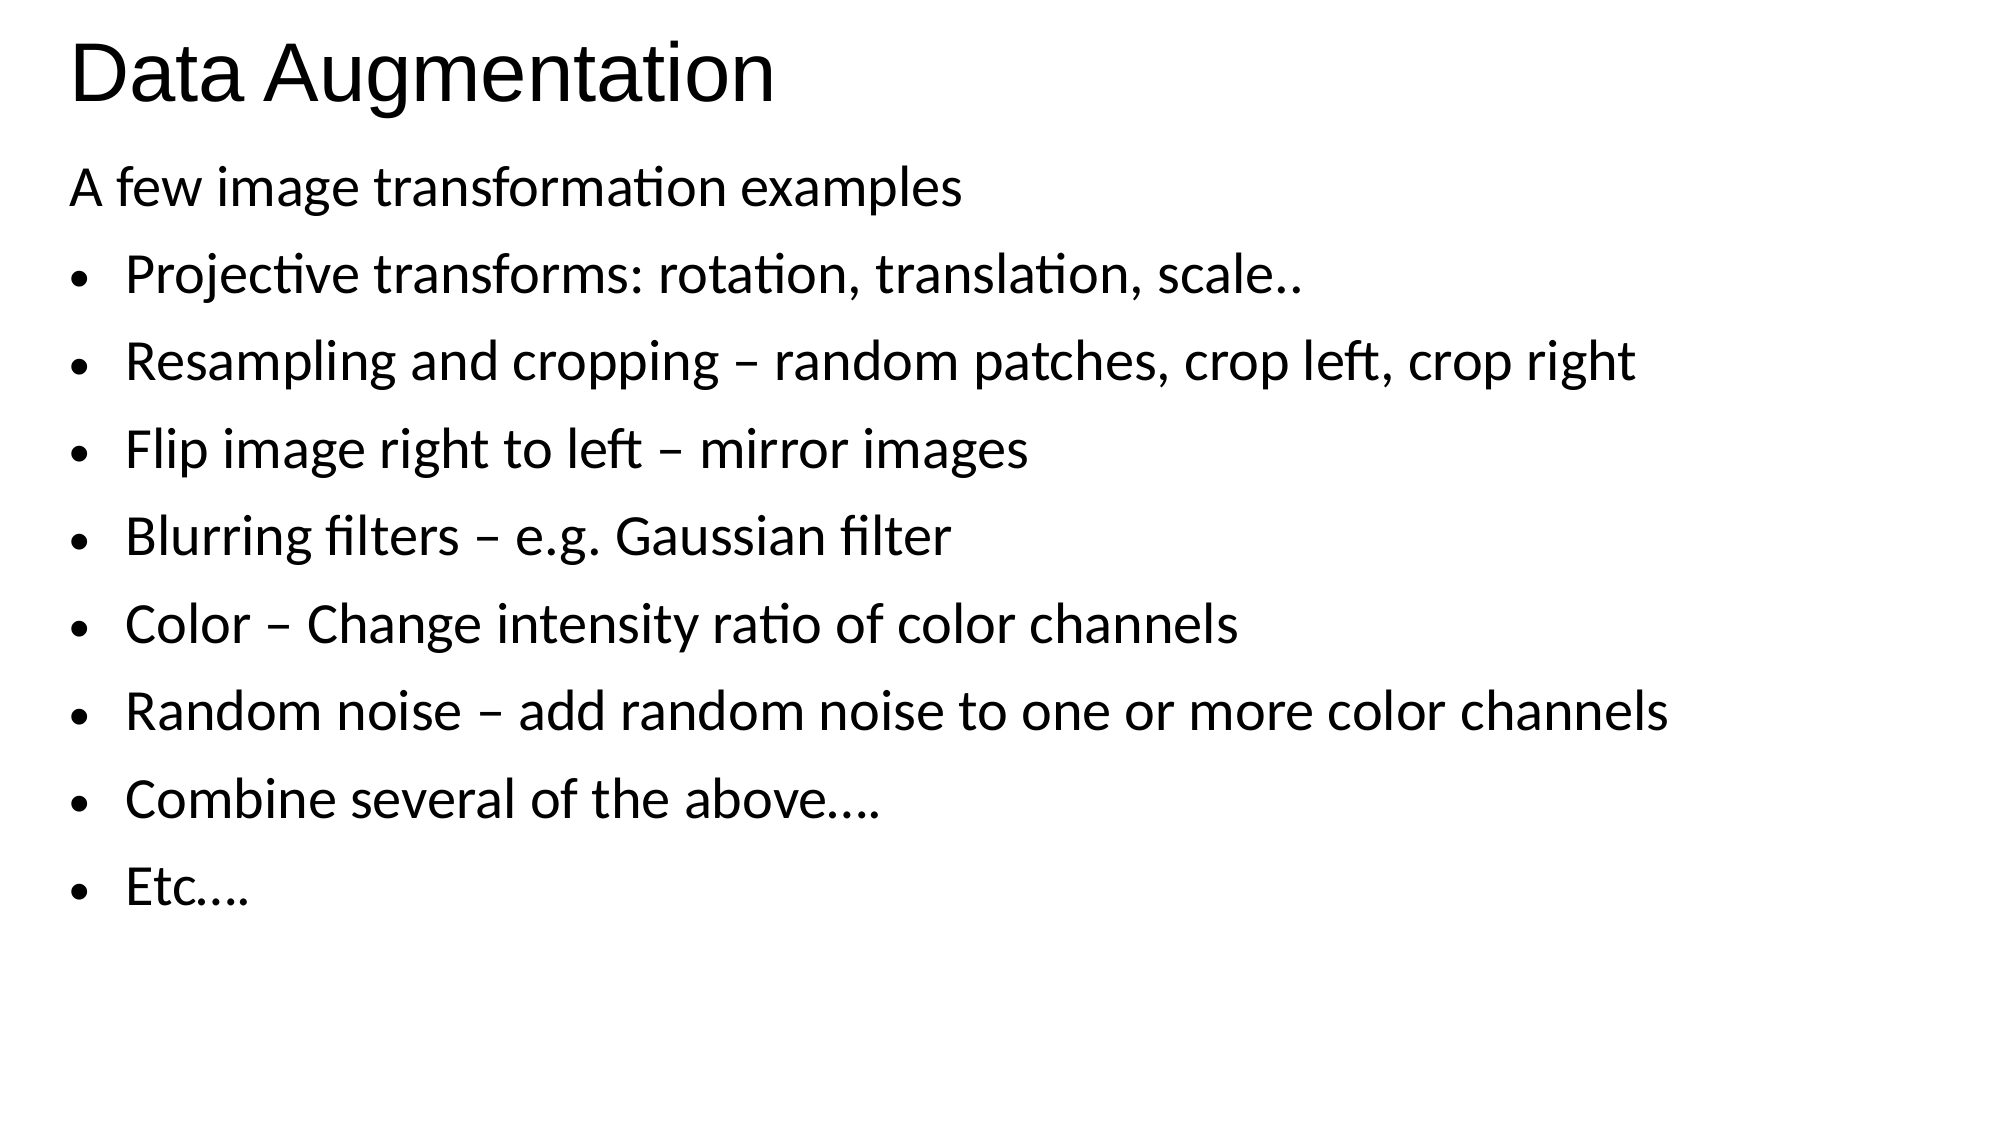

# Data Augmentation
A few image transformation examples
Projective transforms: rotation, translation, scale..
Resampling and cropping – random patches, crop left, crop right
Flip image right to left – mirror images
Blurring filters – e.g. Gaussian filter
Color – Change intensity ratio of color channels
Random noise – add random noise to one or more color channels
Combine several of the above….
Etc….